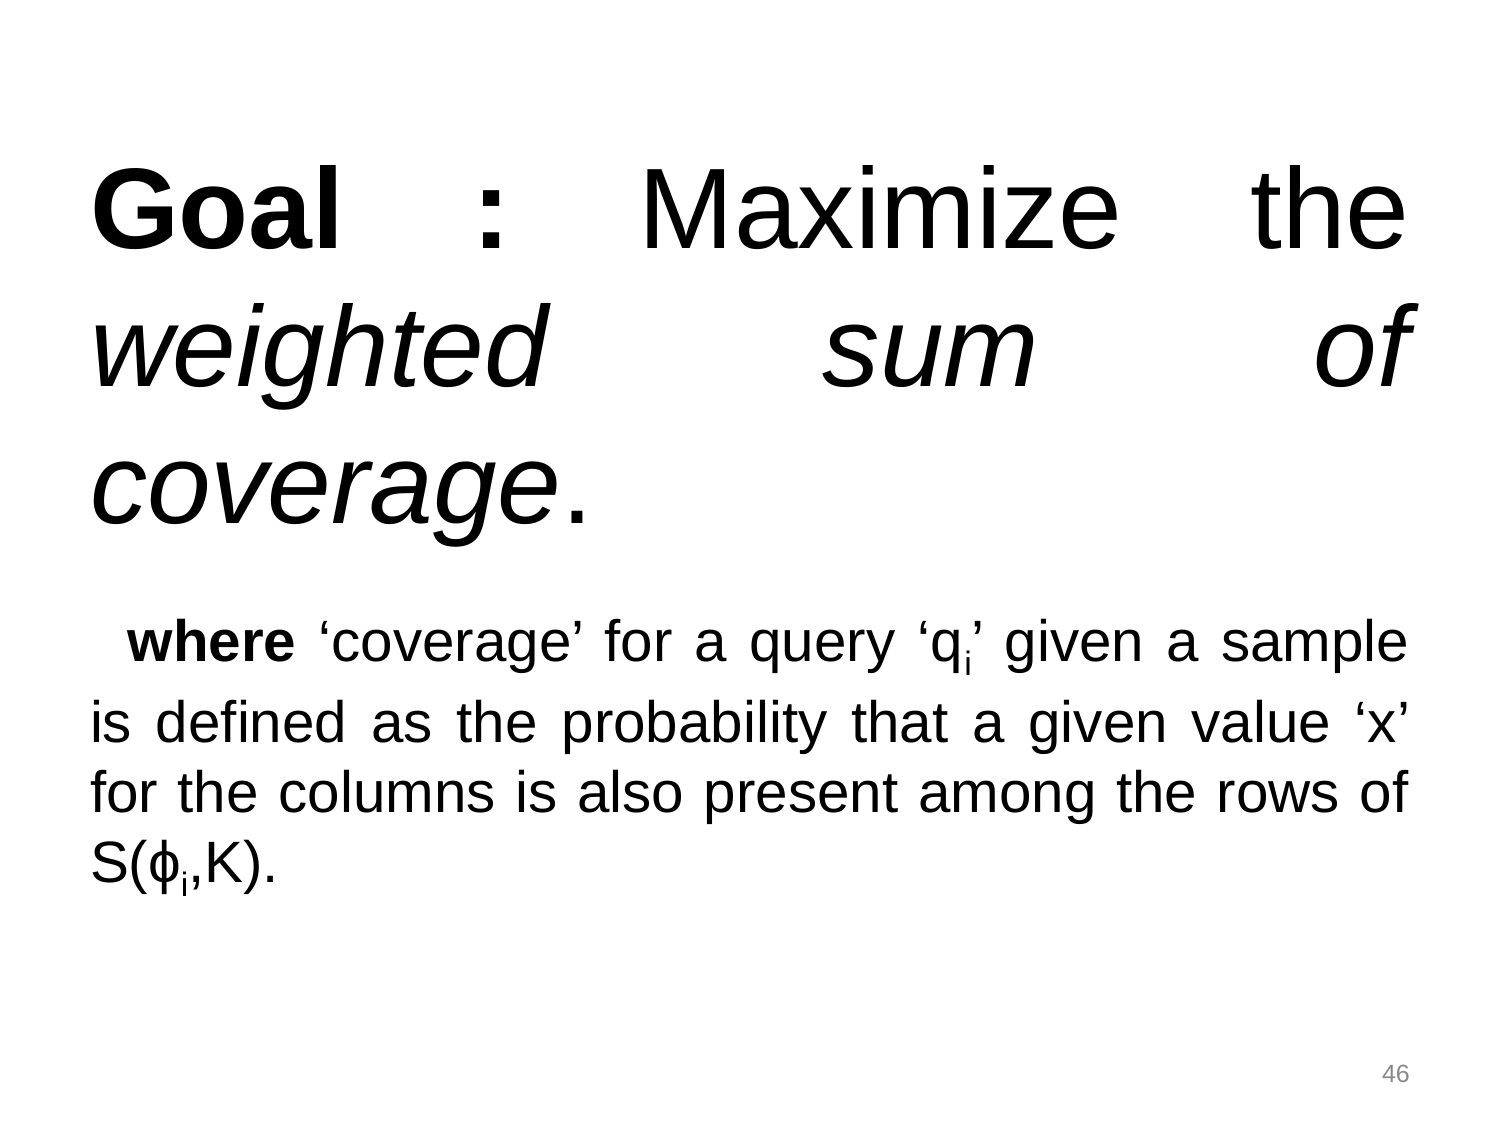

# Goal : Maximize the weighted sum of coverage. where ‘coverage’ for a query ‘qi’ given a sample is defined as the probability that a given value ‘x’ for the columns is also present among the rows of S(ϕi,K).
46